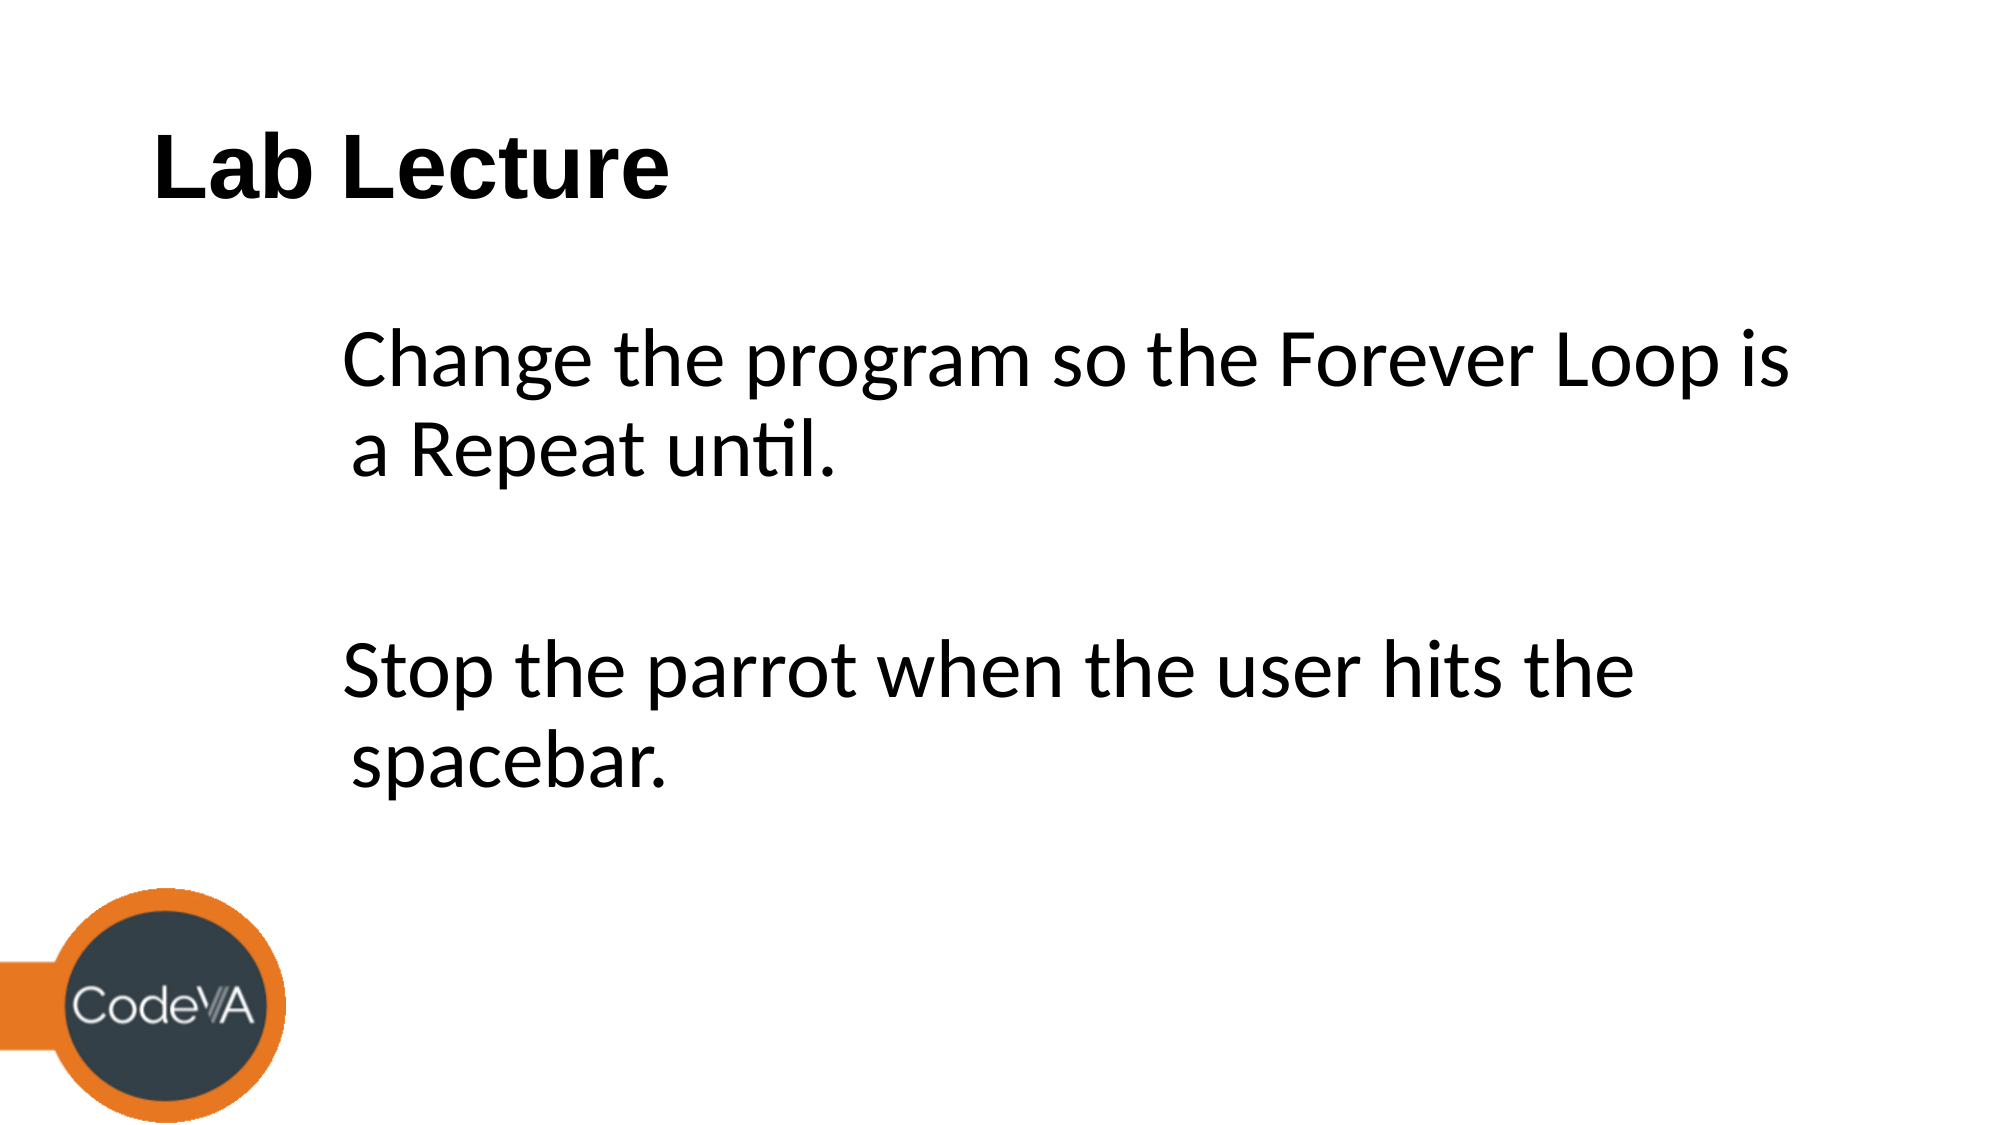

# Lab Lecture
Change the program so the Forever Loop is a Repeat until.

Stop the parrot when the user hits the spacebar.